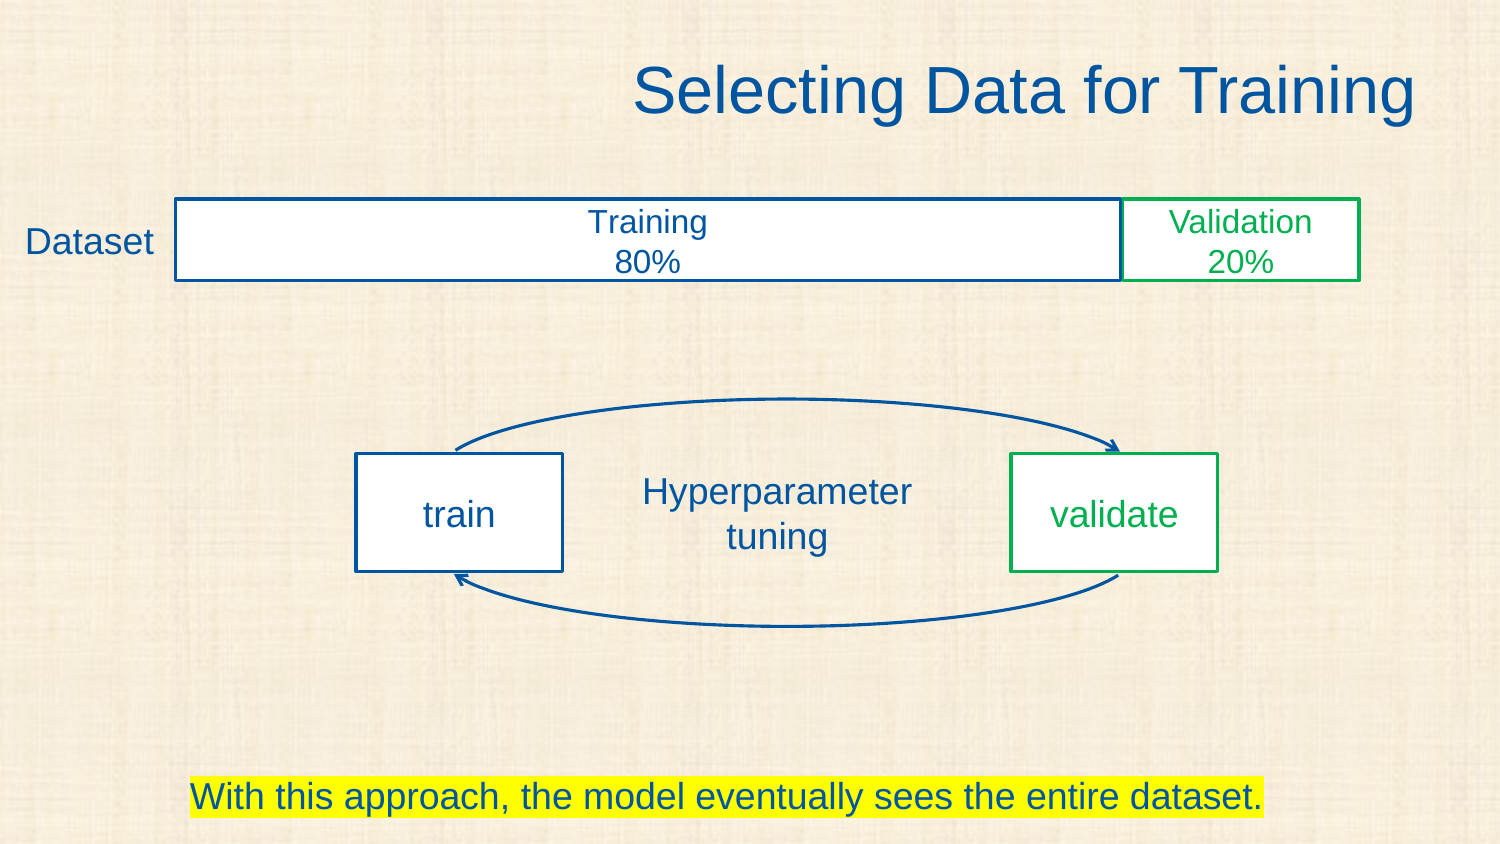

# Selecting Data for Training
Training
80%
Validation
20%
Dataset

train
validate
Hyperparameter
tuning

With this approach, the model eventually sees the entire dataset.
31